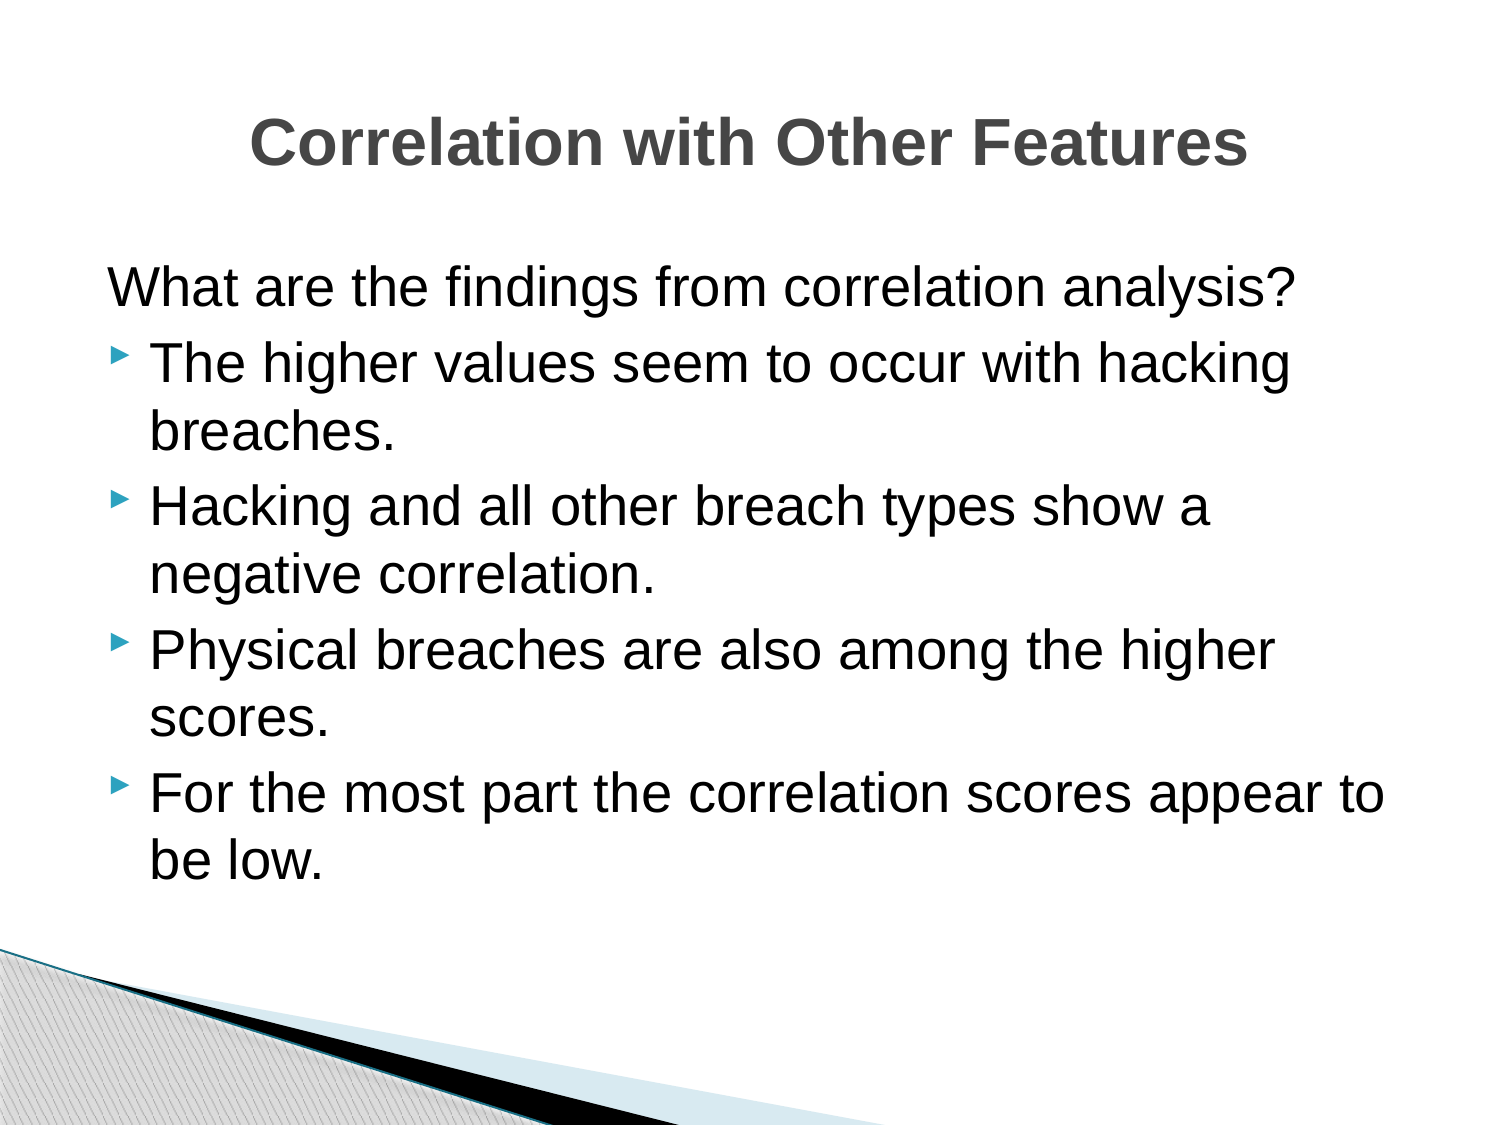

# Correlation with Other Features
What are the findings from correlation analysis?
The higher values seem to occur with hacking breaches.
Hacking and all other breach types show a negative correlation.
Physical breaches are also among the higher scores.
For the most part the correlation scores appear to be low.